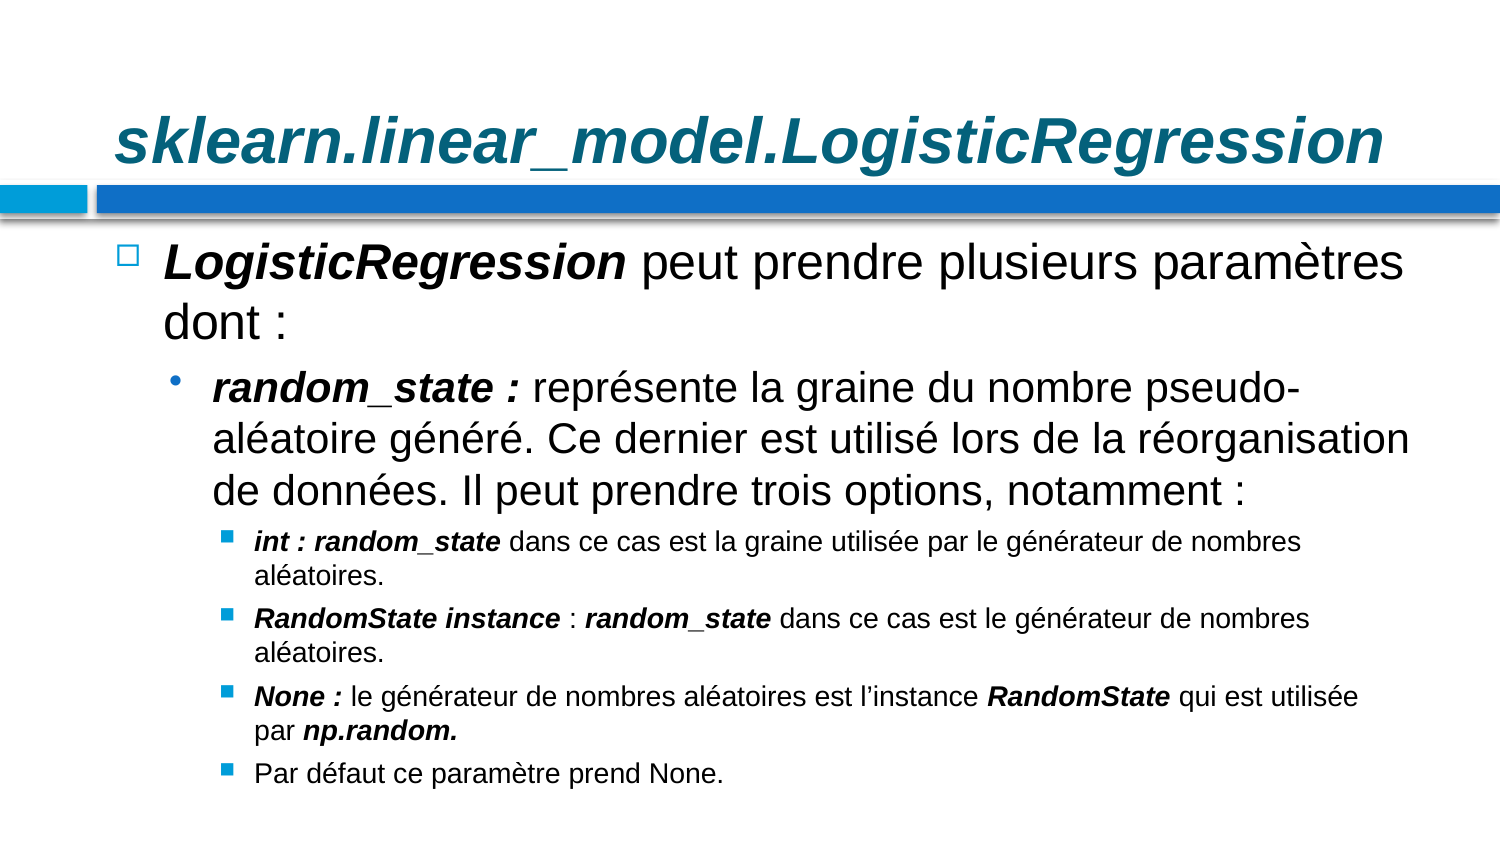

# sklearn.linear_model.LogisticRegression
LogisticRegression peut prendre plusieurs paramètres dont :
random_state : représente la graine du nombre pseudo-aléatoire généré. Ce dernier est utilisé lors de la réorganisation de données. Il peut prendre trois options, notamment :
int : random_state dans ce cas est la graine utilisée par le générateur de nombres aléatoires.
RandomState instance : random_state dans ce cas est le générateur de nombres aléatoires.
None : le générateur de nombres aléatoires est l’instance RandomState qui est utilisée par np.random.
Par défaut ce paramètre prend None.